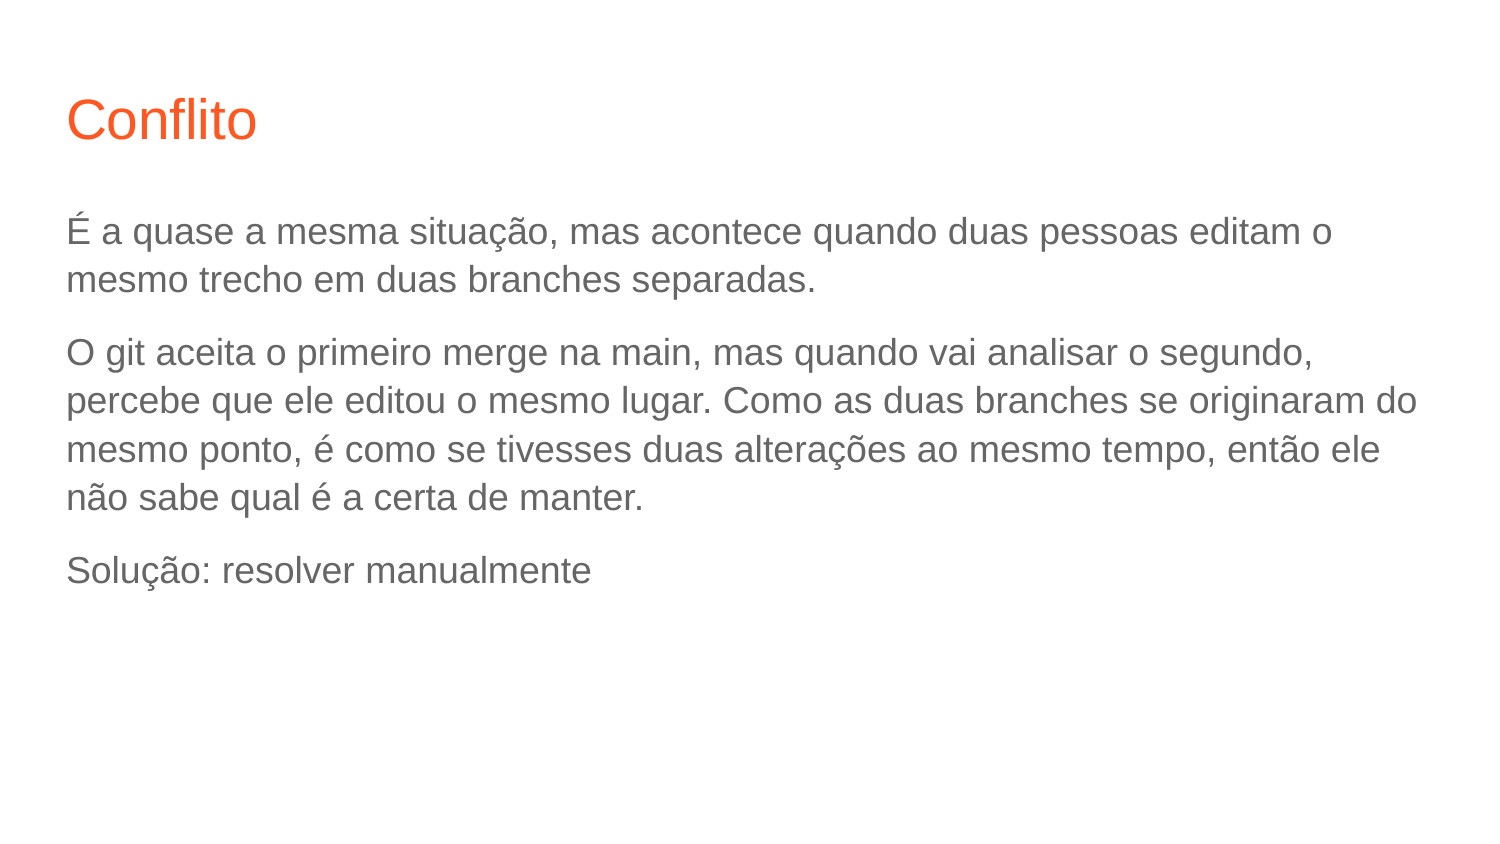

# Conflito
É a quase a mesma situação, mas acontece quando duas pessoas editam o mesmo trecho em duas branches separadas.
O git aceita o primeiro merge na main, mas quando vai analisar o segundo, percebe que ele editou o mesmo lugar. Como as duas branches se originaram do mesmo ponto, é como se tivesses duas alterações ao mesmo tempo, então ele não sabe qual é a certa de manter.
Solução: resolver manualmente